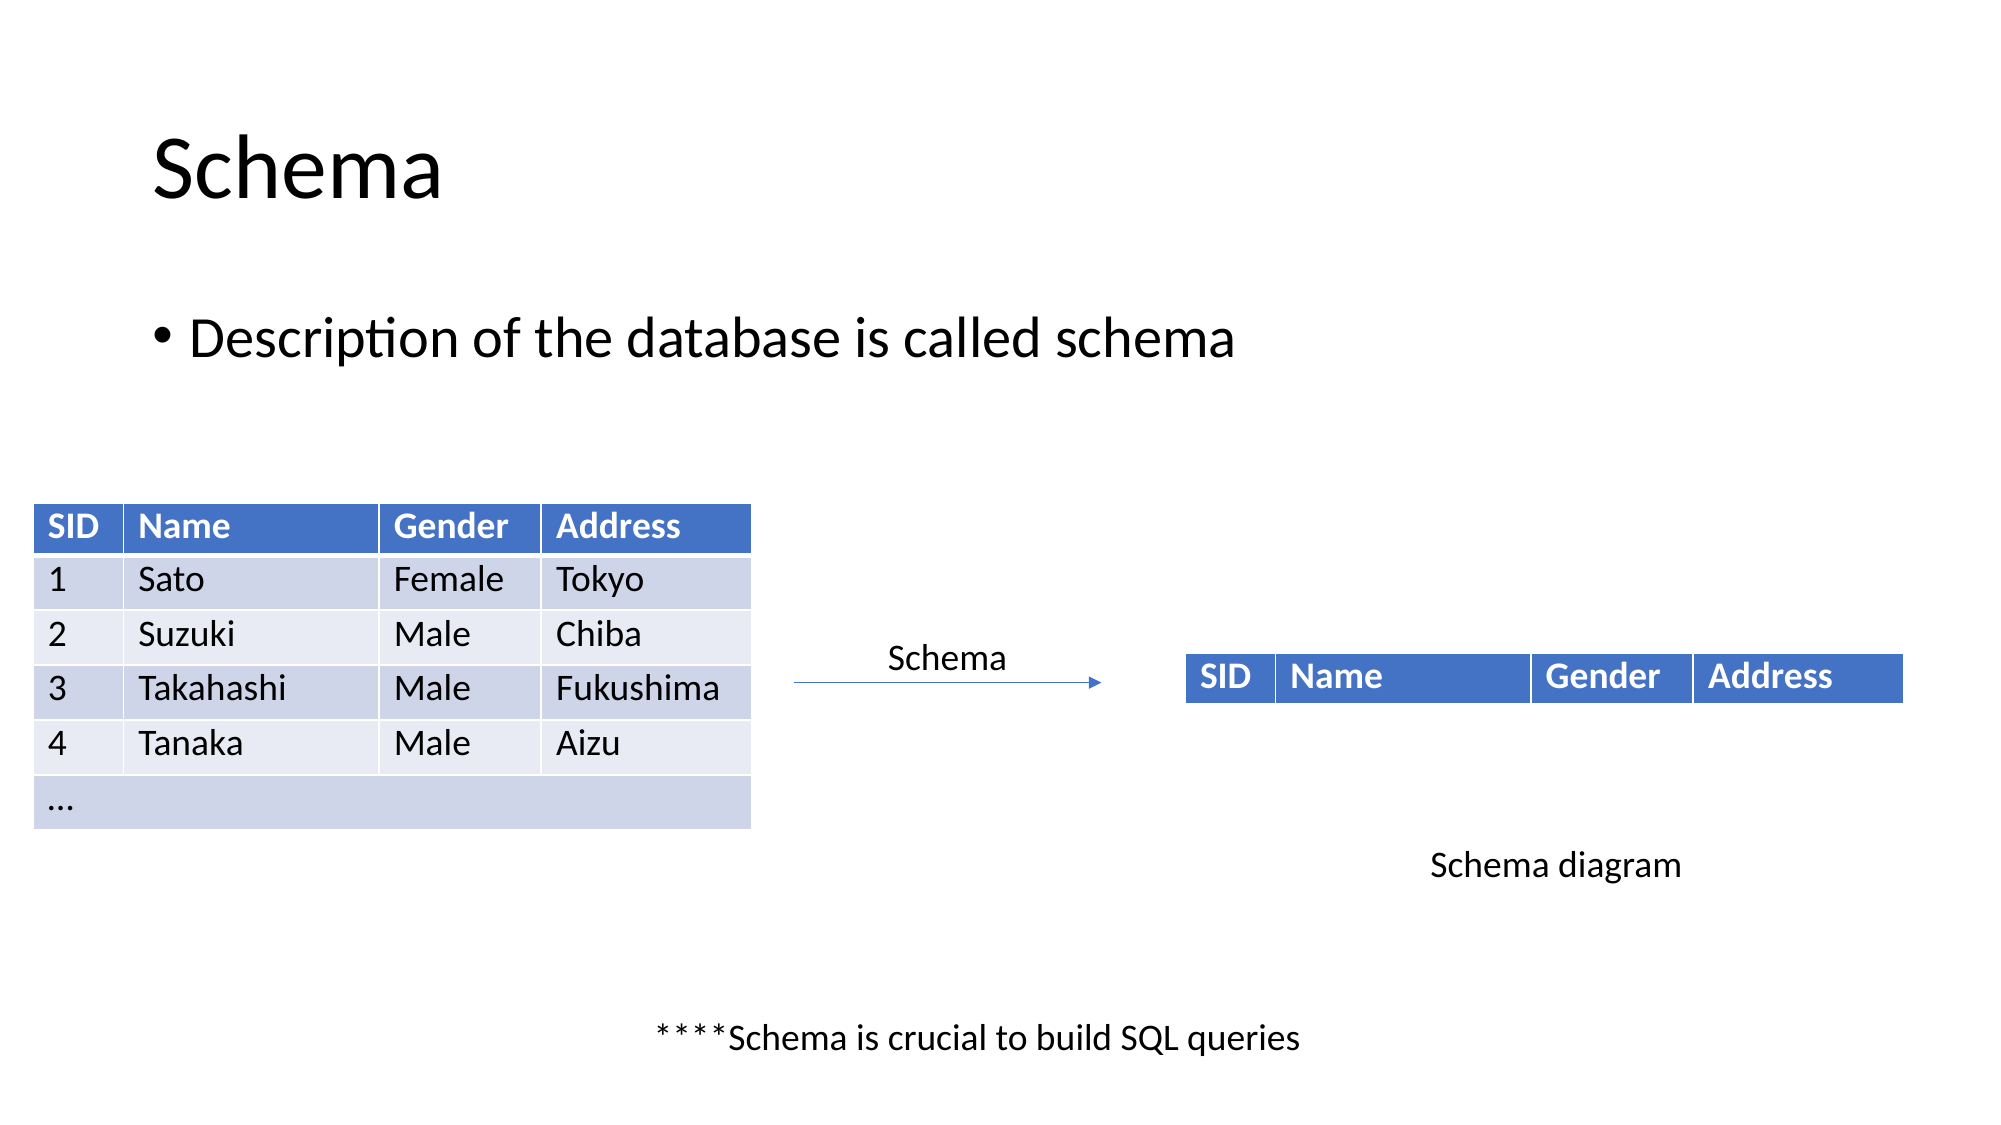

# Schema
Description of the database is called schema
| SID | Name | Gender | Address |
| --- | --- | --- | --- |
| 1 | Sato | Female | Tokyo |
| 2 | Suzuki | Male | Chiba |
| 3 | Takahashi | Male | Fukushima |
| 4 | Tanaka | Male | Aizu |
| … |  |  |  |
Schema
| SID | Name | Gender | Address |
| --- | --- | --- | --- |
Schema diagram
****Schema is crucial to build SQL queries